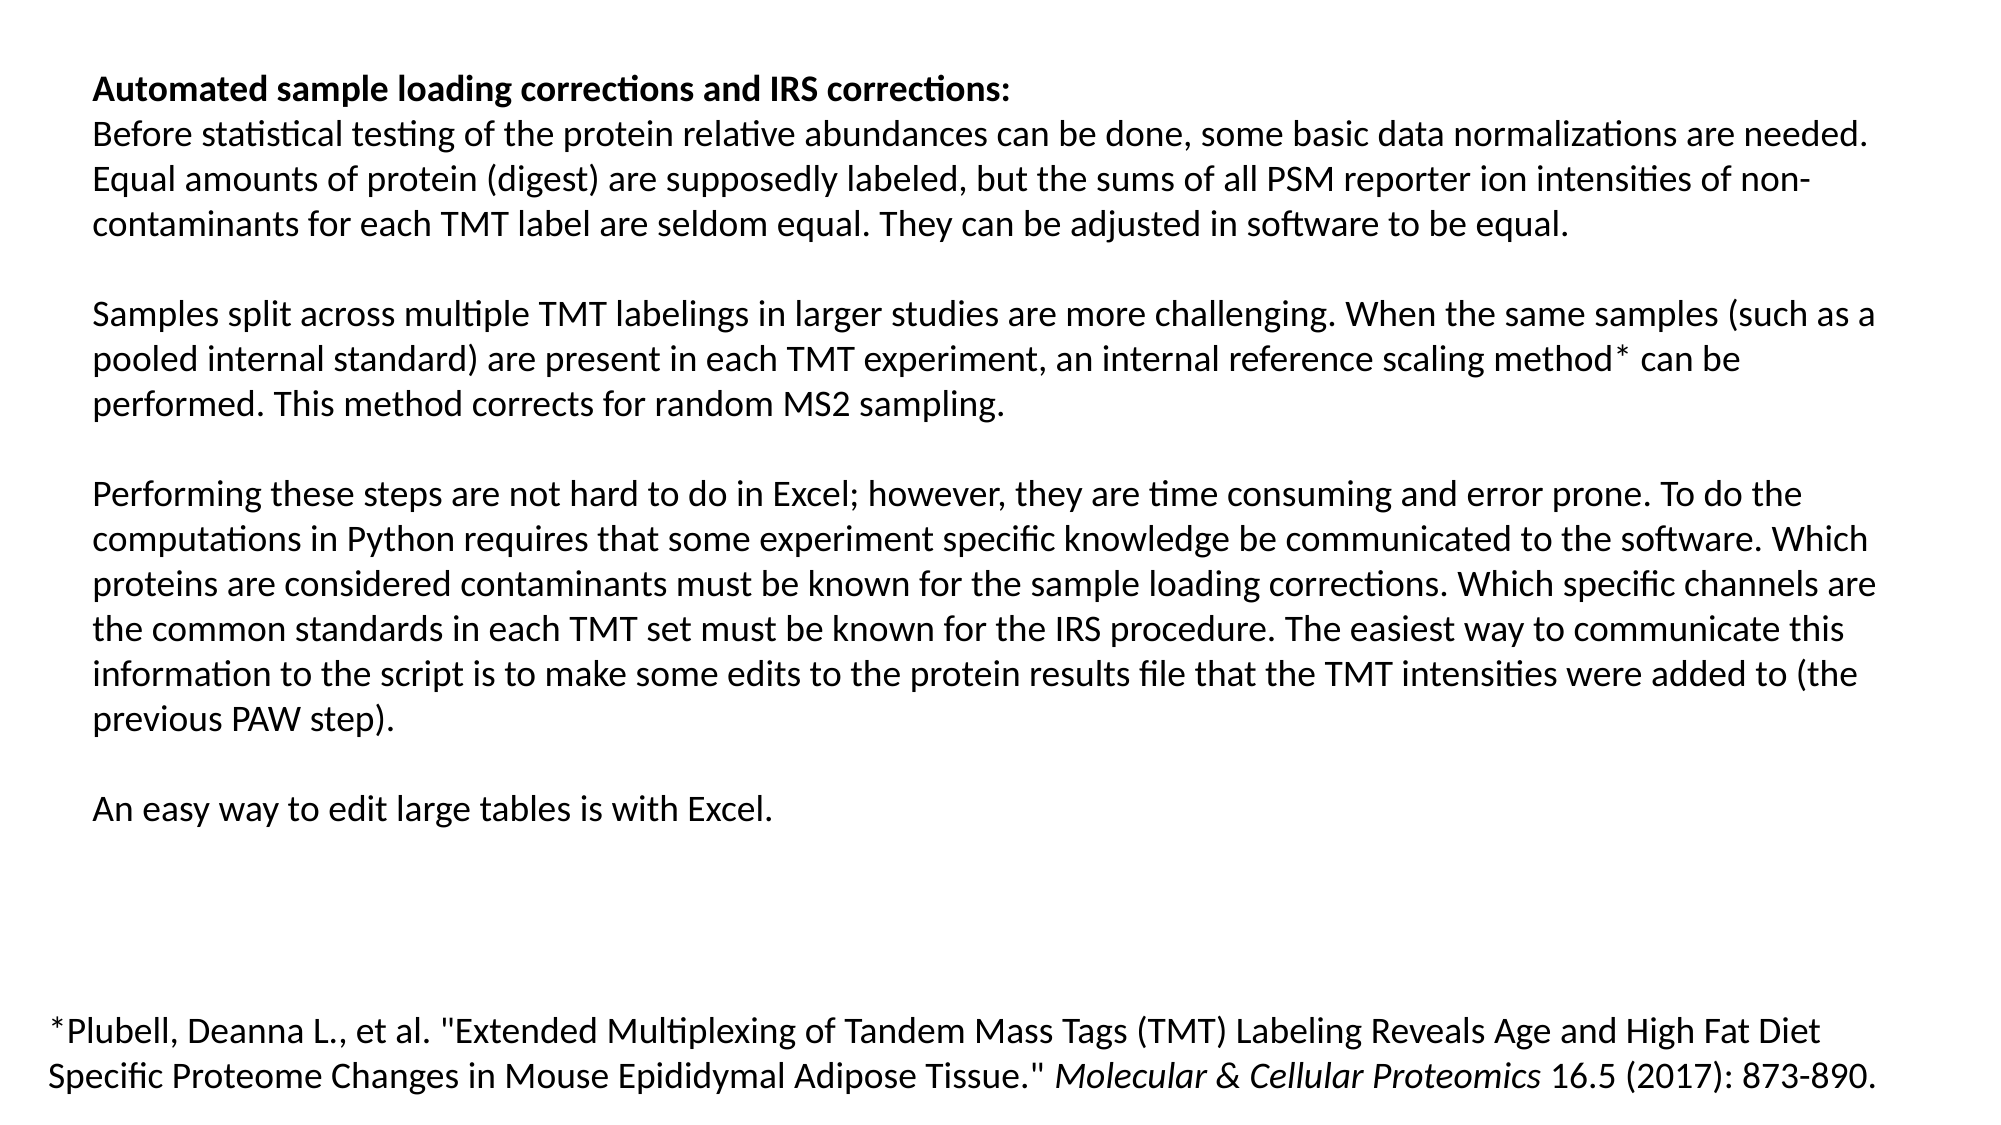

Automated sample loading corrections and IRS corrections:
Before statistical testing of the protein relative abundances can be done, some basic data normalizations are needed. Equal amounts of protein (digest) are supposedly labeled, but the sums of all PSM reporter ion intensities of non-contaminants for each TMT label are seldom equal. They can be adjusted in software to be equal.

Samples split across multiple TMT labelings in larger studies are more challenging. When the same samples (such as a pooled internal standard) are present in each TMT experiment, an internal reference scaling method* can be performed. This method corrects for random MS2 sampling.

Performing these steps are not hard to do in Excel; however, they are time consuming and error prone. To do the computations in Python requires that some experiment specific knowledge be communicated to the software. Which proteins are considered contaminants must be known for the sample loading corrections. Which specific channels are the common standards in each TMT set must be known for the IRS procedure. The easiest way to communicate this information to the script is to make some edits to the protein results file that the TMT intensities were added to (the previous PAW step).

An easy way to edit large tables is with Excel.
*Plubell, Deanna L., et al. "Extended Multiplexing of Tandem Mass Tags (TMT) Labeling Reveals Age and High Fat Diet
Specific Proteome Changes in Mouse Epididymal Adipose Tissue." Molecular & Cellular Proteomics 16.5 (2017): 873-890.